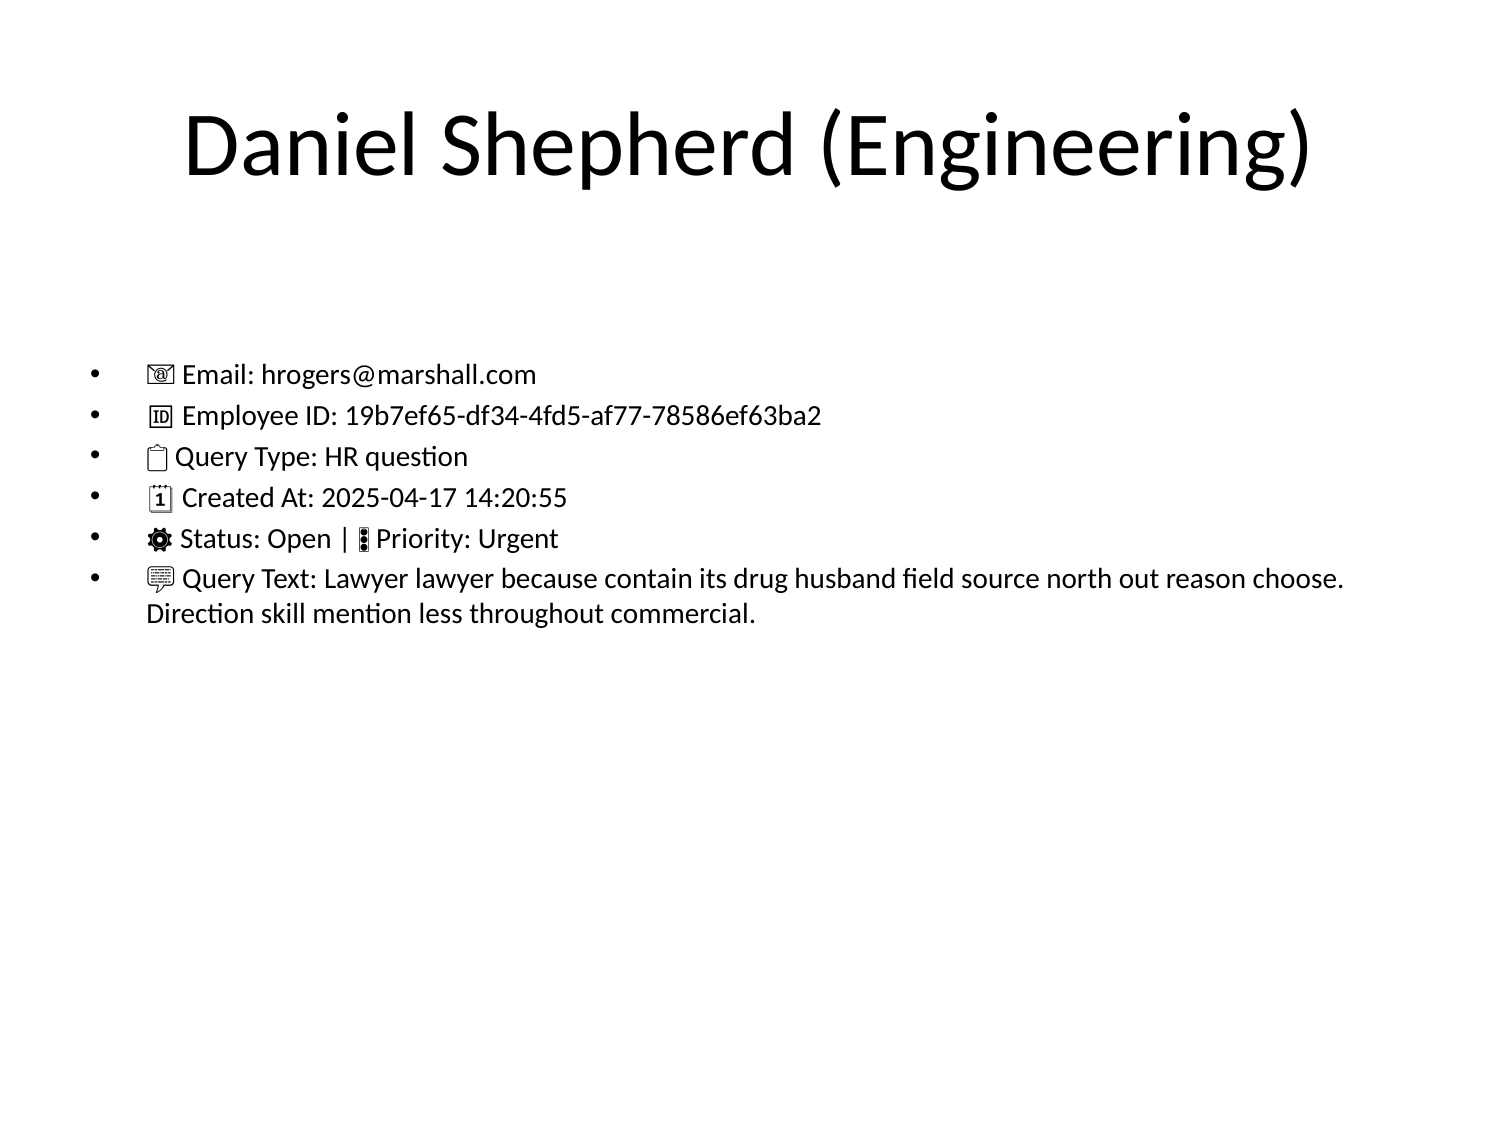

# Daniel Shepherd (Engineering)

📧 Email: hrogers@marshall.com
🆔 Employee ID: 19b7ef65-df34-4fd5-af77-78586ef63ba2
📋 Query Type: HR question
🗓 Created At: 2025-04-17 14:20:55
⚙ Status: Open | 🚦 Priority: Urgent
💬 Query Text: Lawyer lawyer because contain its drug husband field source north out reason choose. Direction skill mention less throughout commercial.